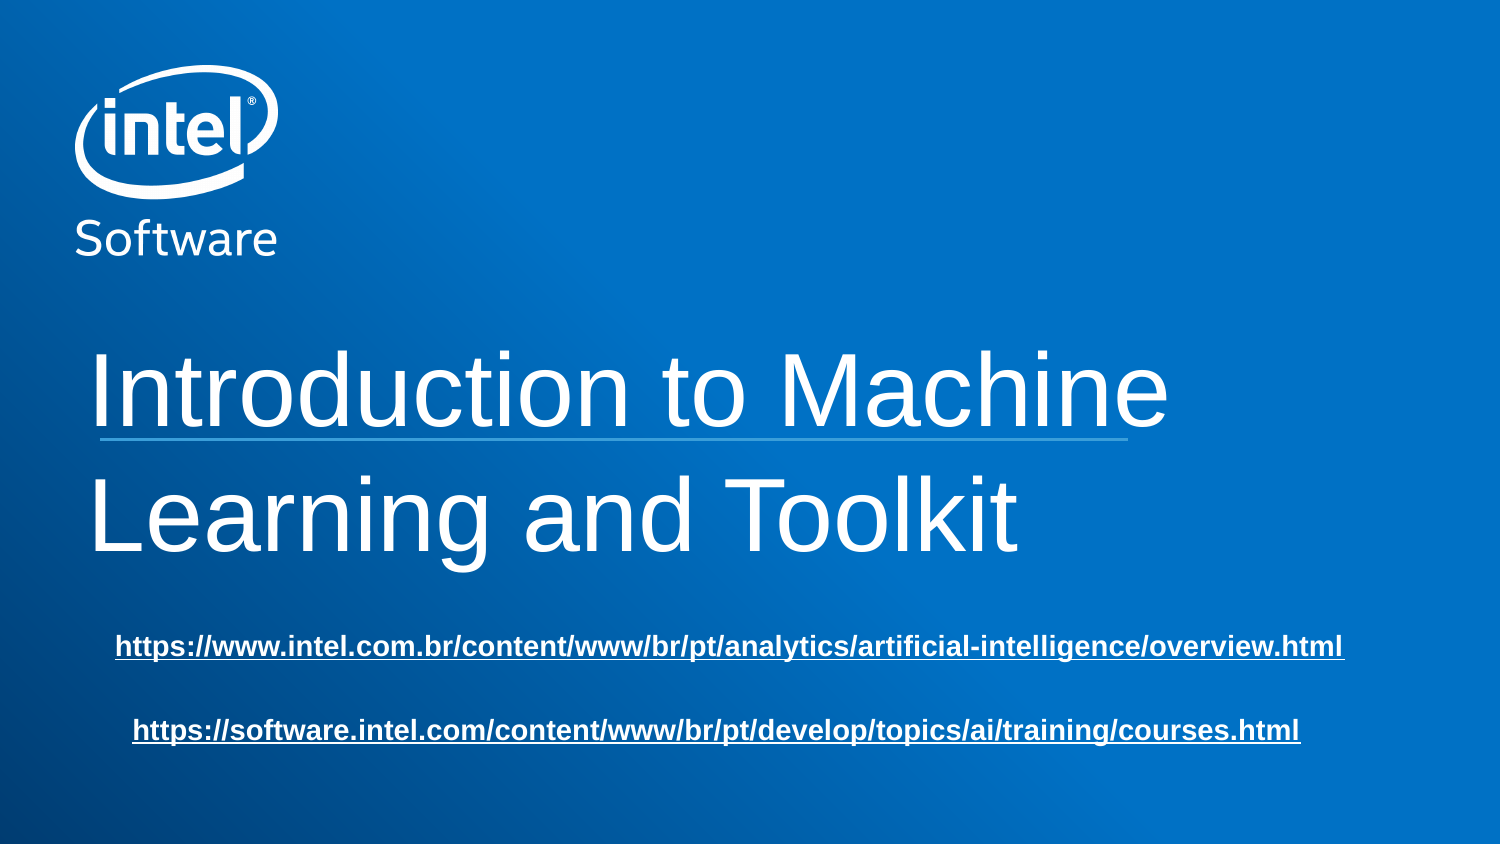

# Introduction to Machine Learning and Toolkit
https://www.intel.com.br/content/www/br/pt/analytics/artificial-intelligence/overview.html
https://software.intel.com/content/www/br/pt/develop/topics/ai/training/courses.html